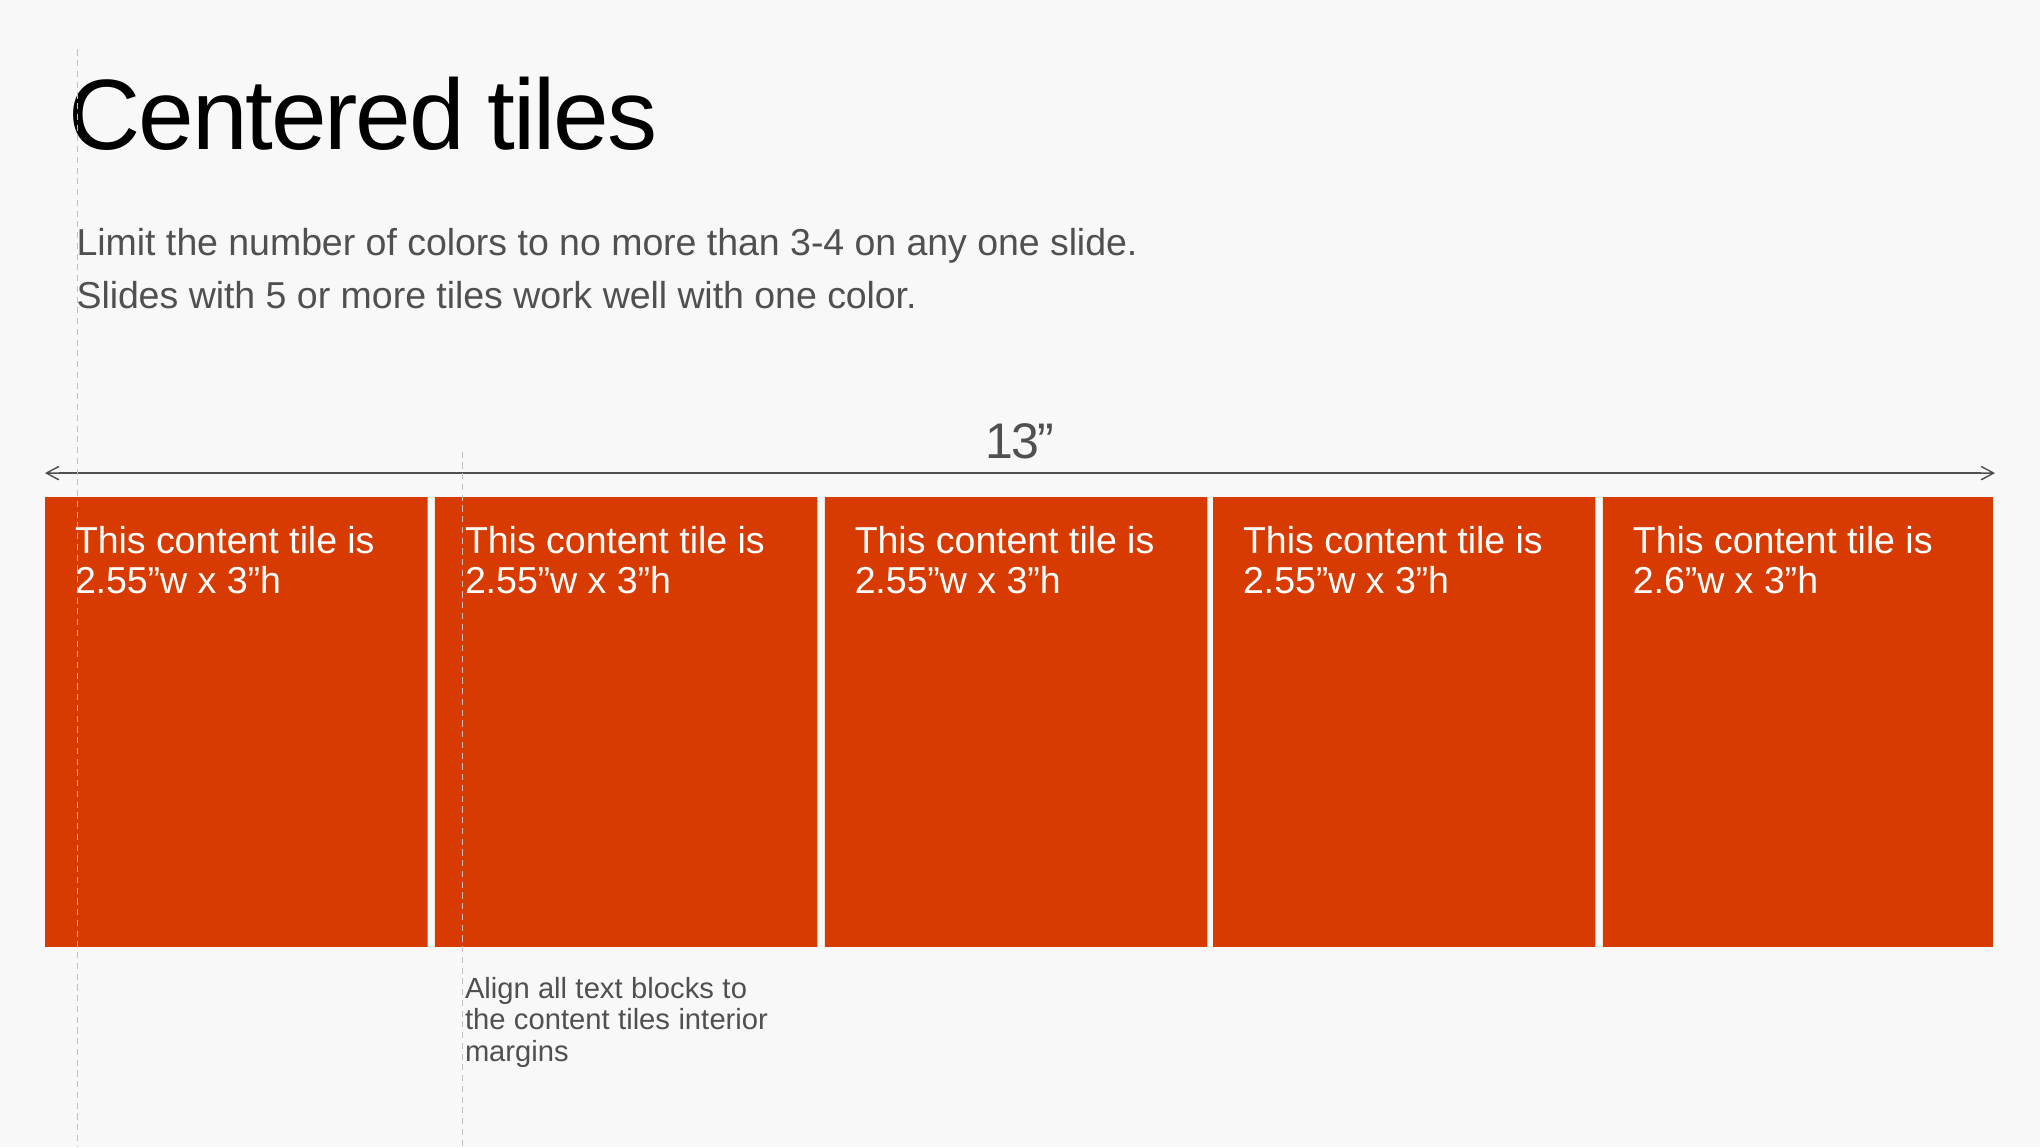

# Centered tiles
Limit the number of colors to no more than 3-4 on any one slide.
Slides with 5 or more tiles work well with one color.
13”
This content tile is
2.55”w x 3”h
This content tile is
2.55”w x 3”h
This content tile is
2.55”w x 3”h
This content tile is
2.55”w x 3”h
This content tile is
2.6”w x 3”h
Align all text blocks to the content tiles interior margins